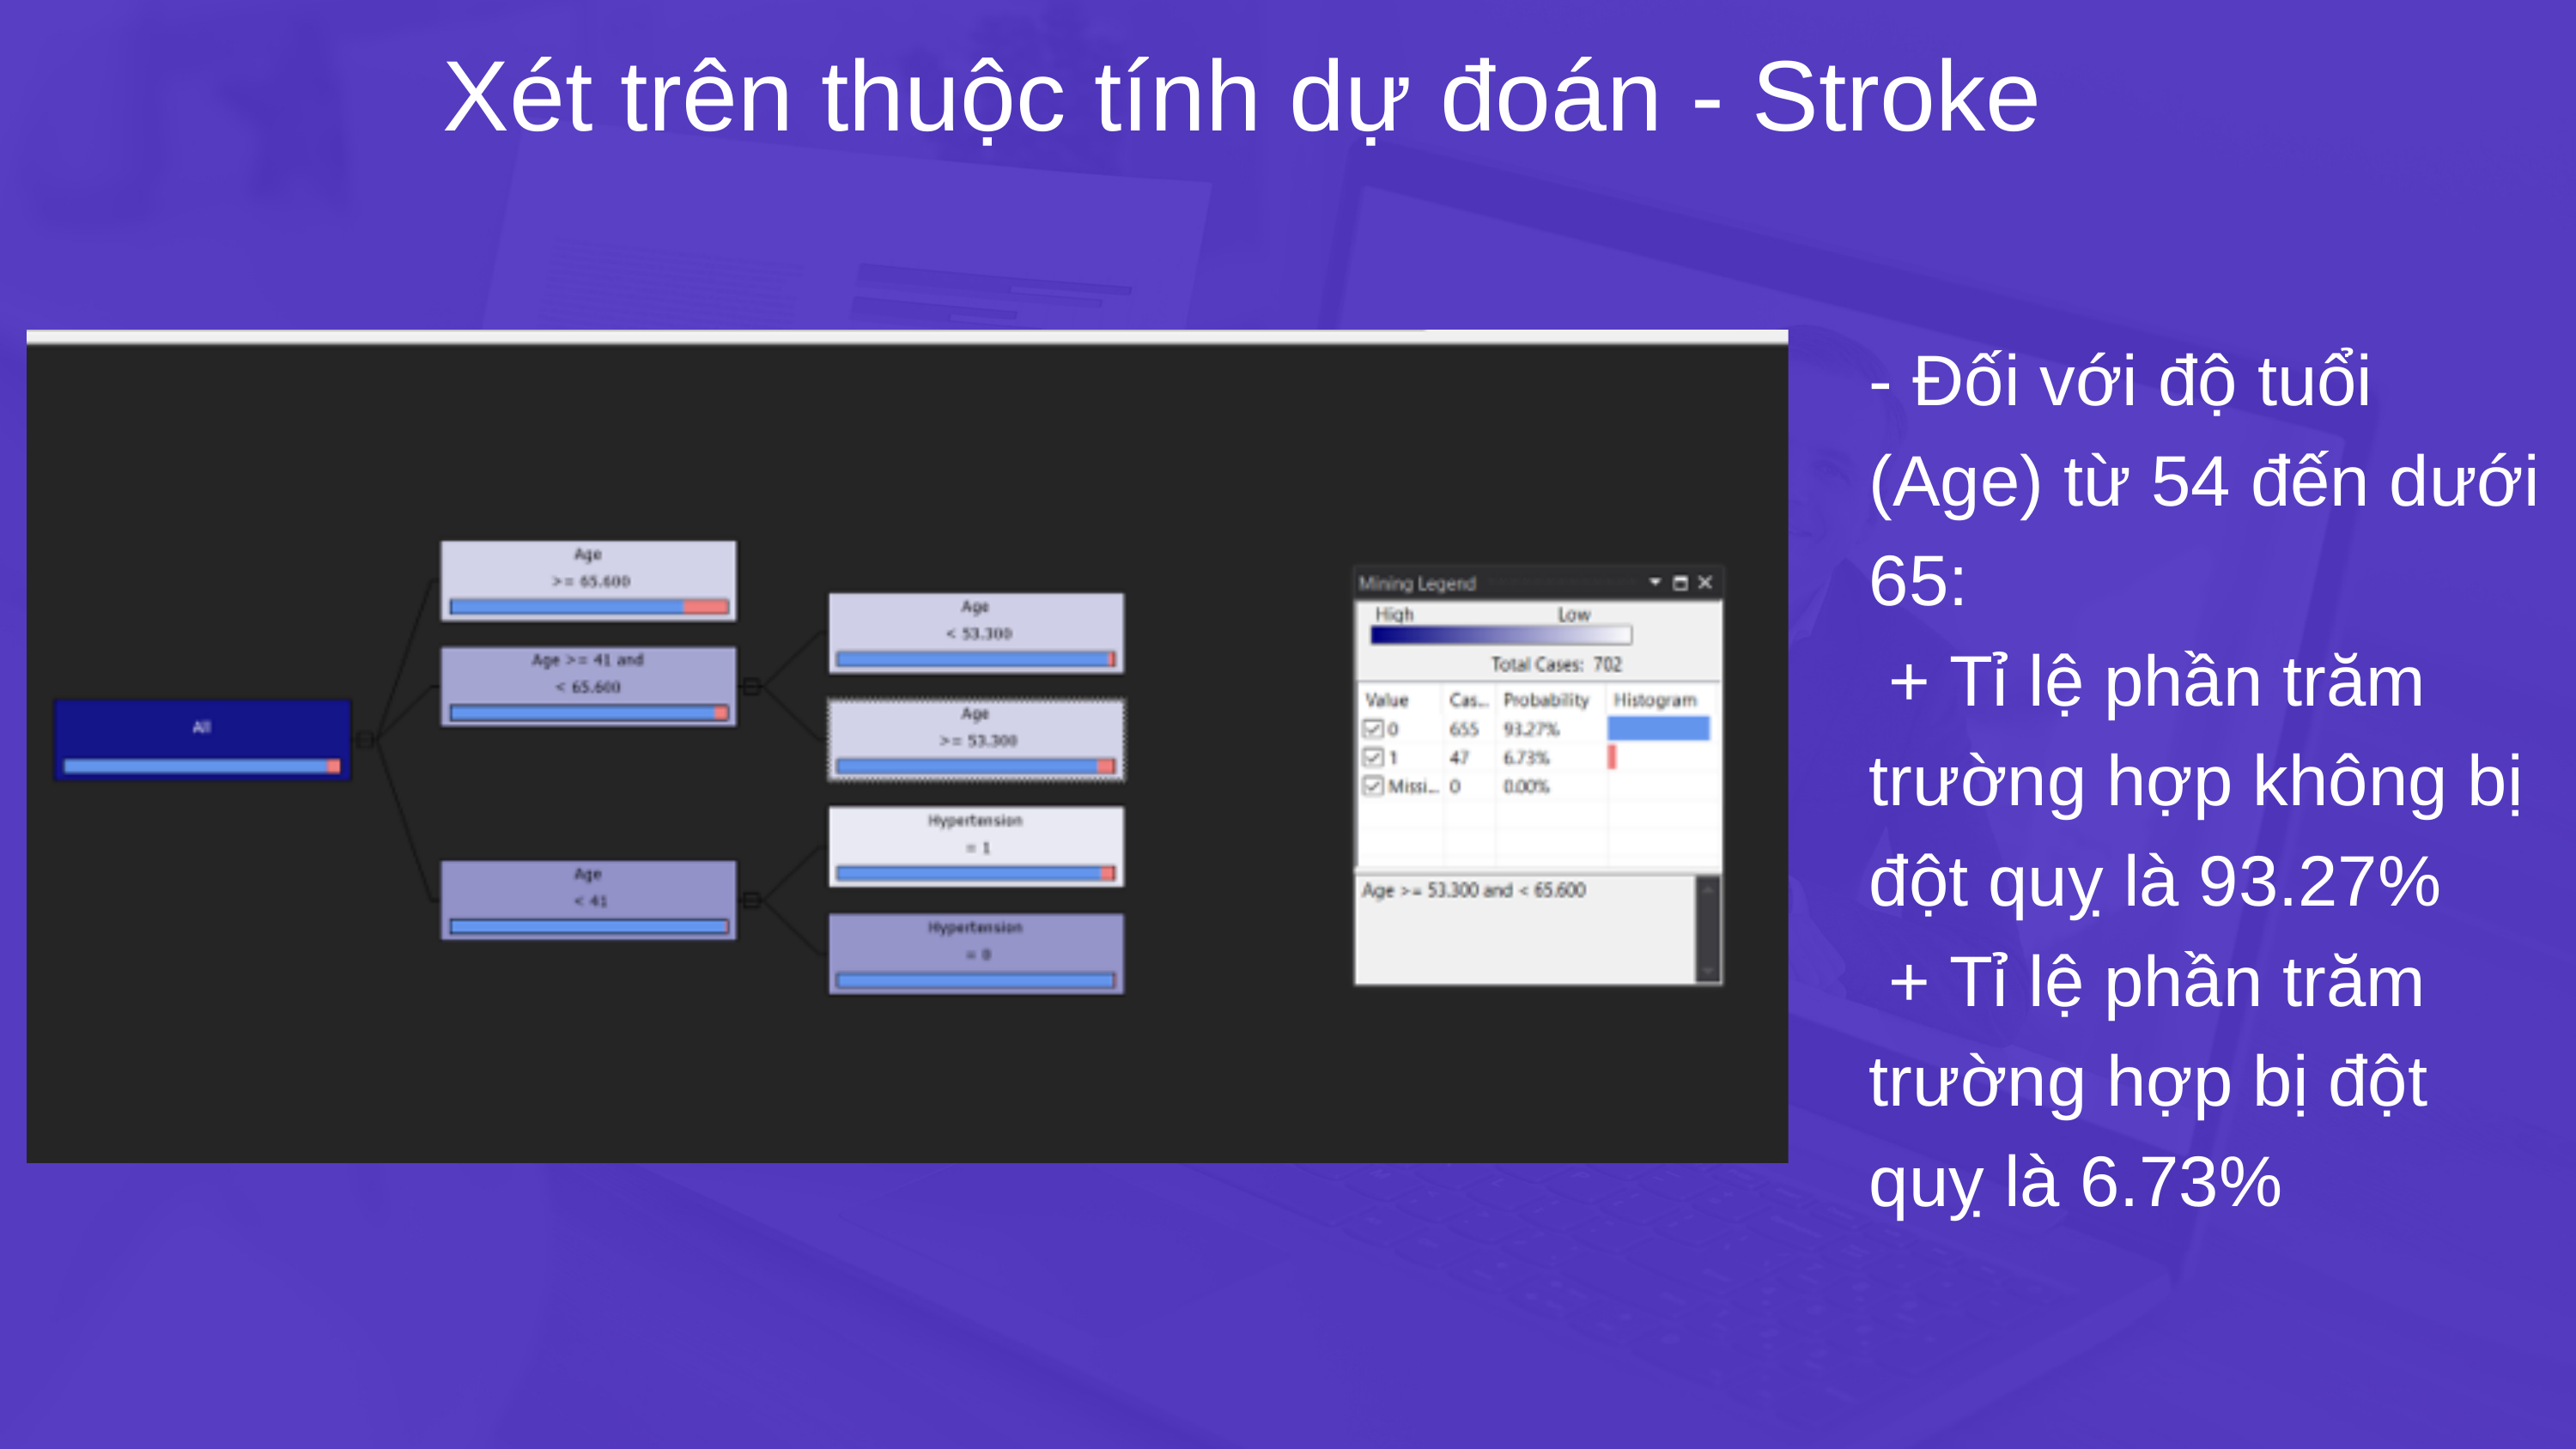

Xét trên thuộc tính dự đoán - Stroke
- Đối với độ tuổi (Age) từ 54 đến dưới 65:
 + Tỉ lệ phần trăm trường hợp không bị đột quỵ là 93.27%
 + Tỉ lệ phần trăm trường hợp bị đột quỵ là 6.73%